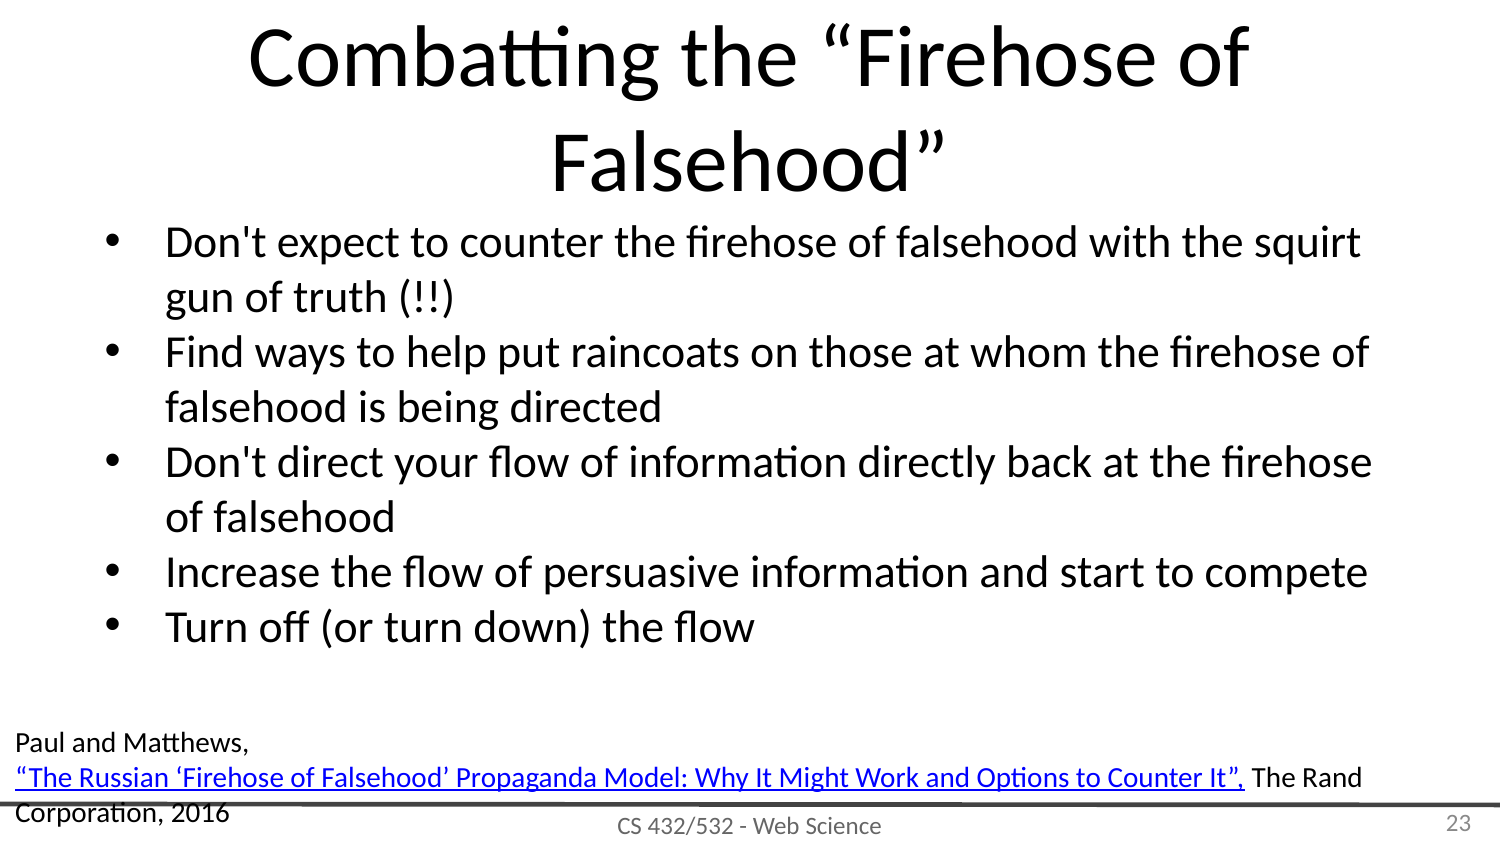

# Combatting the “Firehose of Falsehood”
Don't expect to counter the firehose of falsehood with the squirt gun of truth (!!)
Find ways to help put raincoats on those at whom the firehose of falsehood is being directed
Don't direct your flow of information directly back at the firehose of falsehood
Increase the flow of persuasive information and start to compete
Turn off (or turn down) the flow
Paul and Matthews, “The Russian ‘Firehose of Falsehood’ Propaganda Model: Why It Might Work and Options to Counter It”, The Rand Corporation, 2016
23